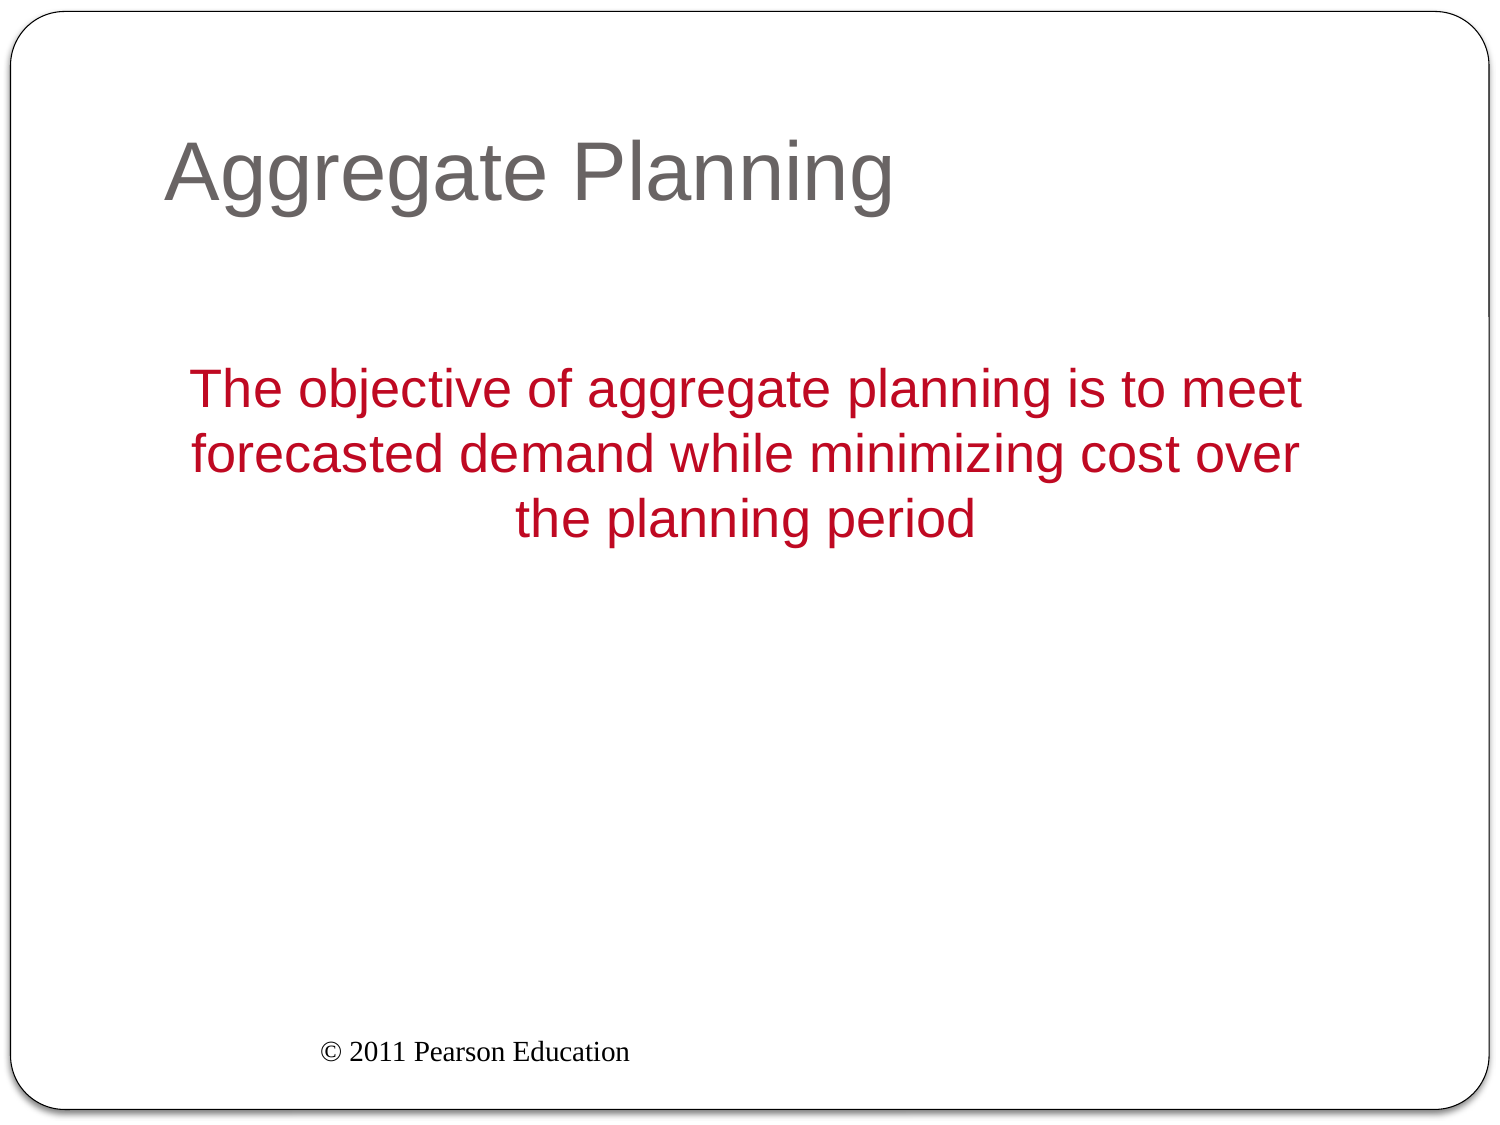

# Aggregate Planning
The objective of aggregate planning is to meet forecasted demand while minimizing cost over the planning period
© 2011 Pearson Education